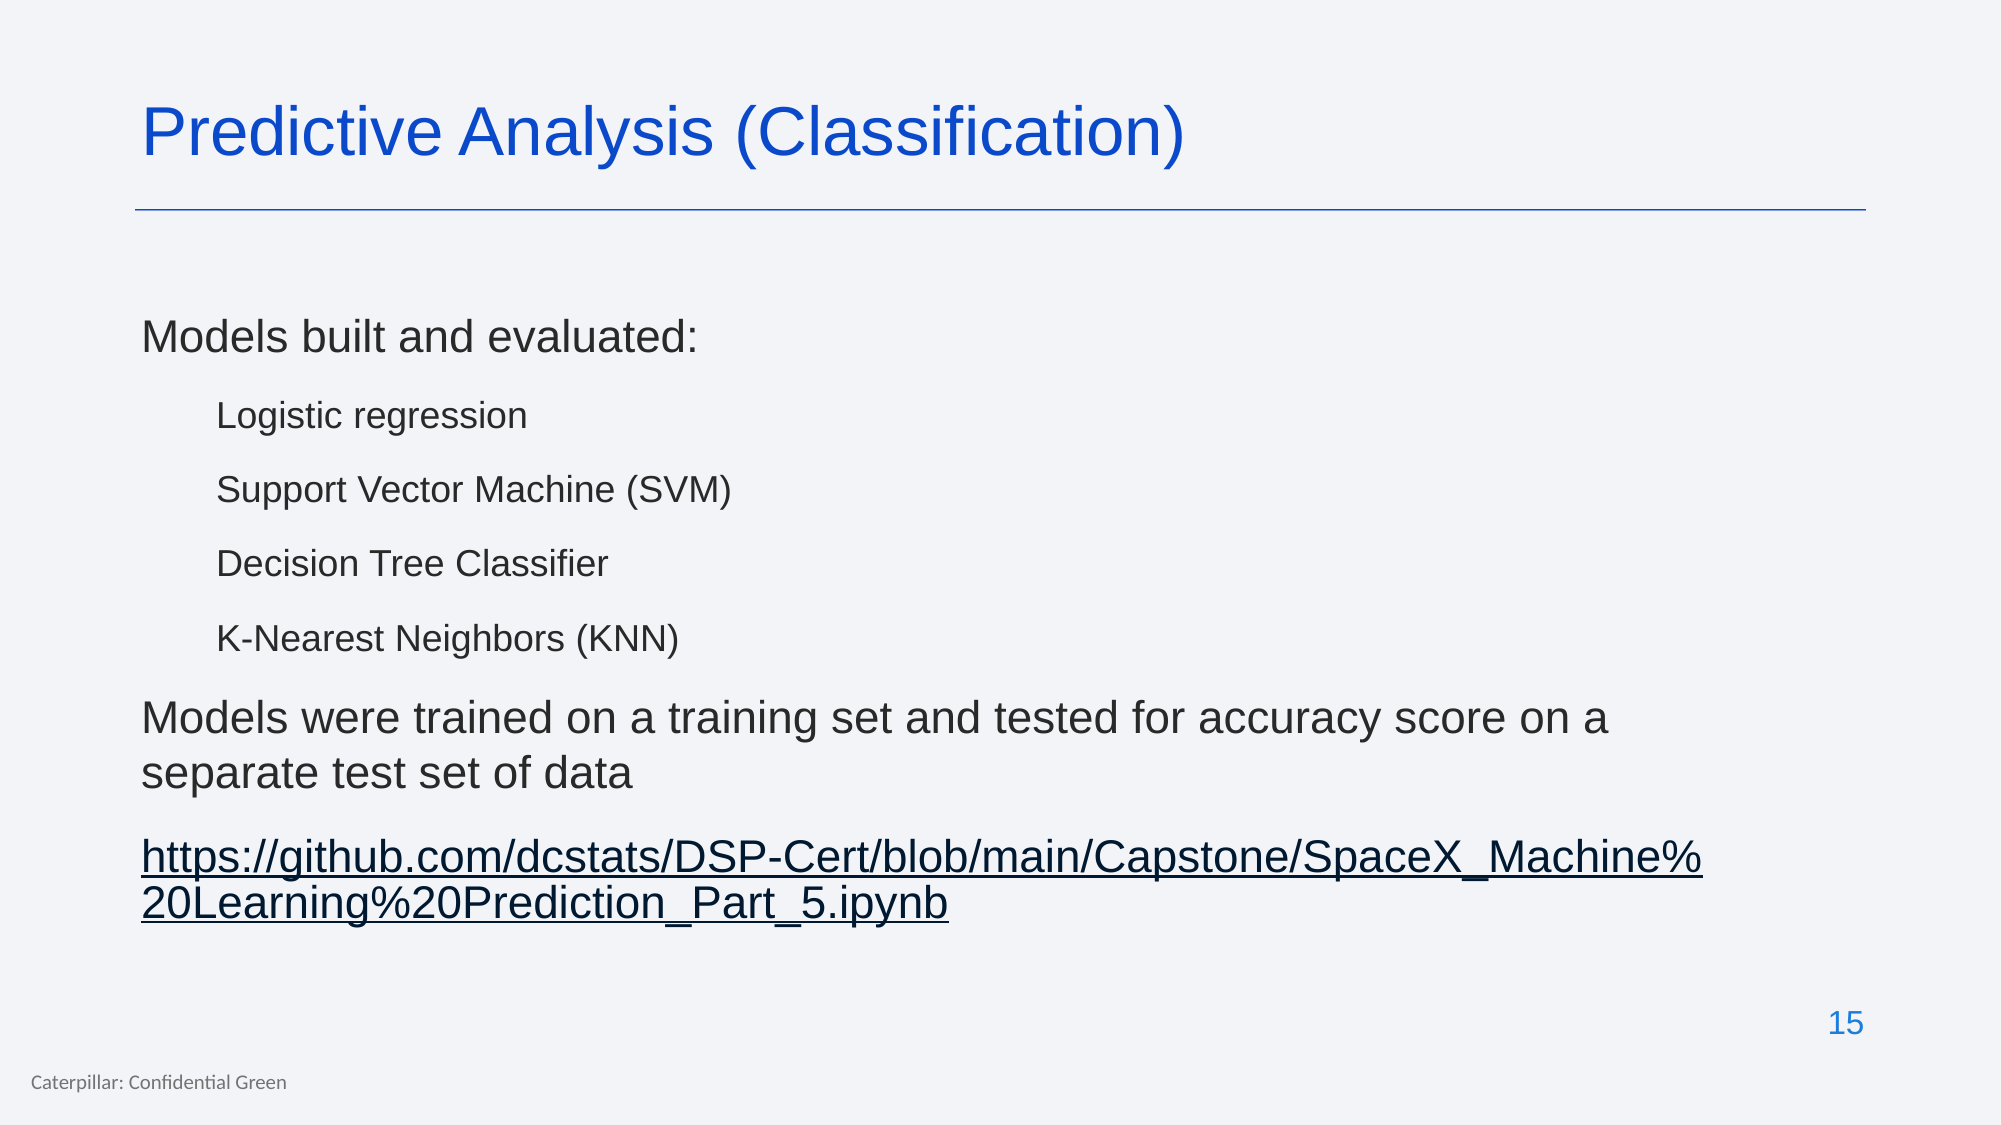

Predictive Analysis (Classification)
Models built and evaluated:
Logistic regression
Support Vector Machine (SVM)
Decision Tree Classifier
K-Nearest Neighbors (KNN)
Models were trained on a training set and tested for accuracy score on a separate test set of data
https://github.com/dcstats/DSP-Cert/blob/main/Capstone/SpaceX_Machine%20Learning%20Prediction_Part_5.ipynb
15